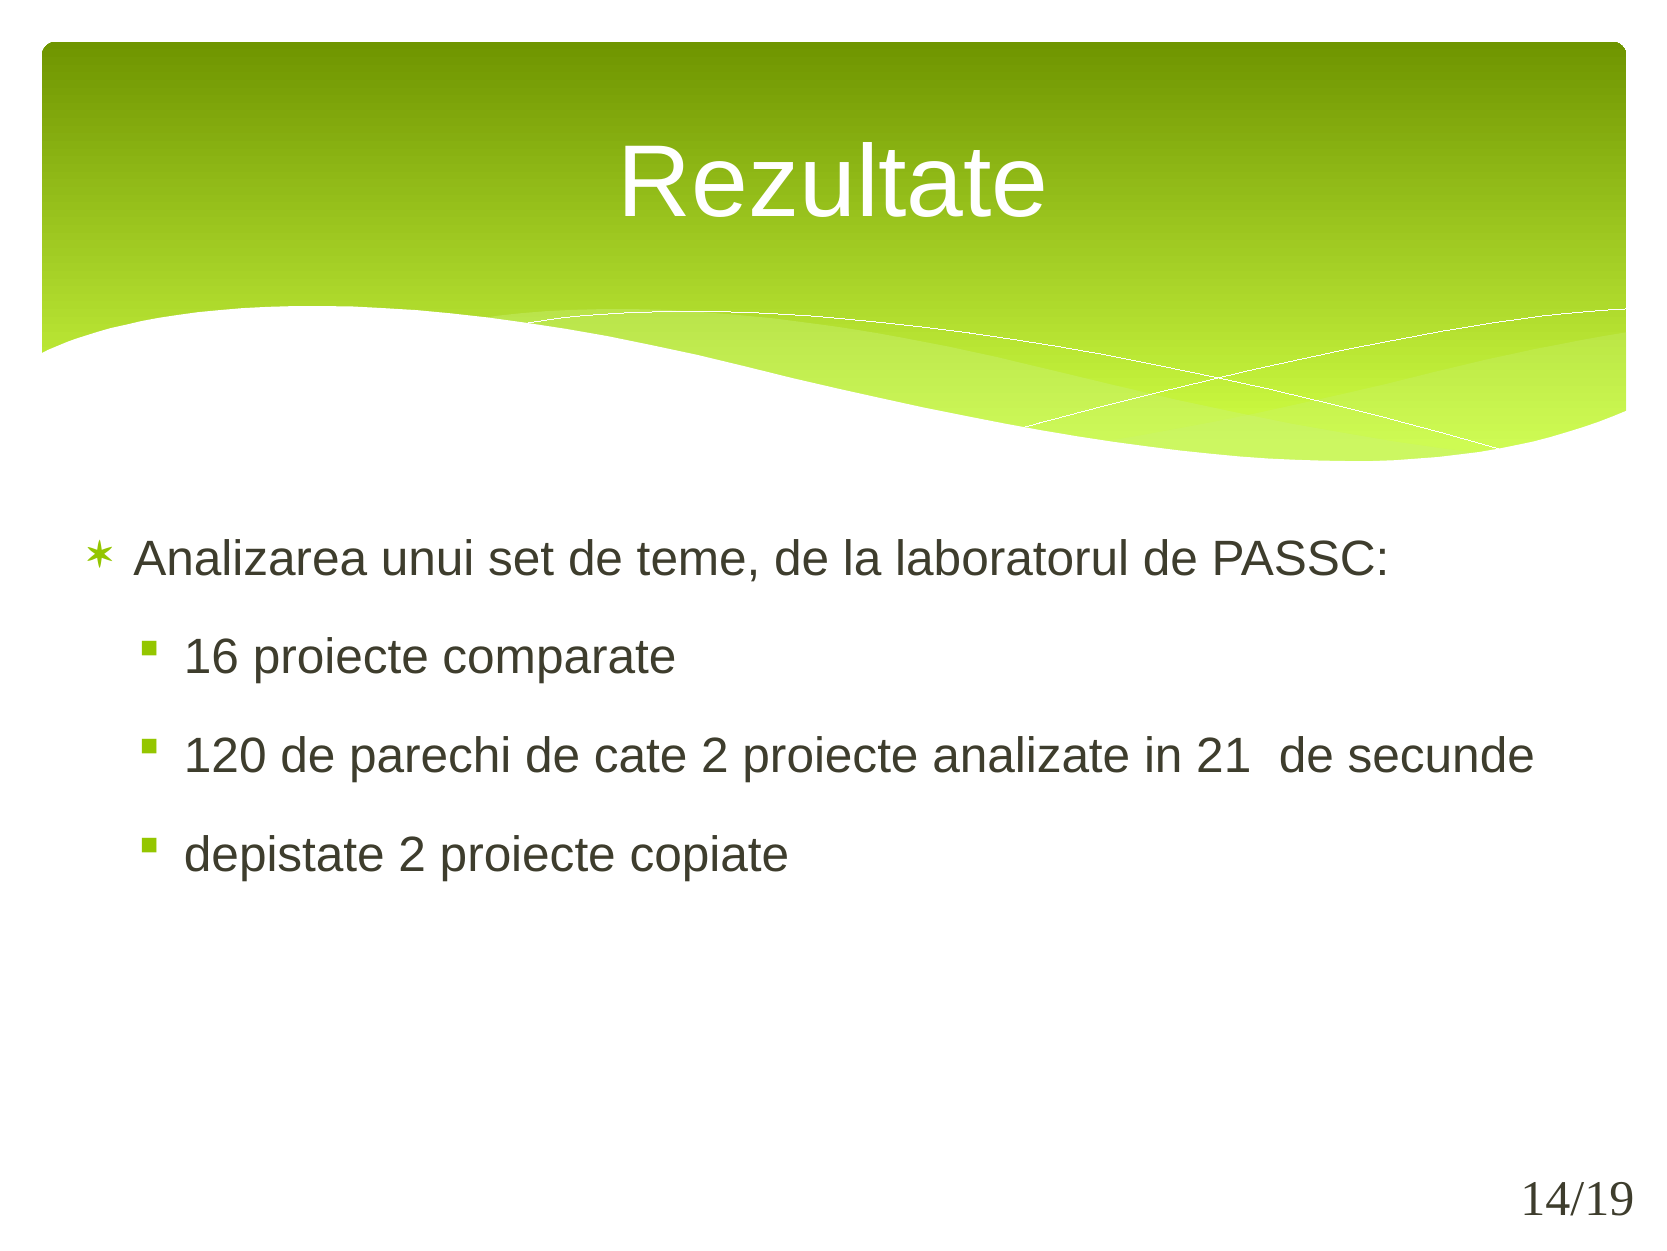

# Rezultate
Analizarea unui set de teme, de la laboratorul de PASSC:
16 proiecte comparate
120 de parechi de cate 2 proiecte analizate in 21  de secunde
depistate 2 proiecte copiate
14/19